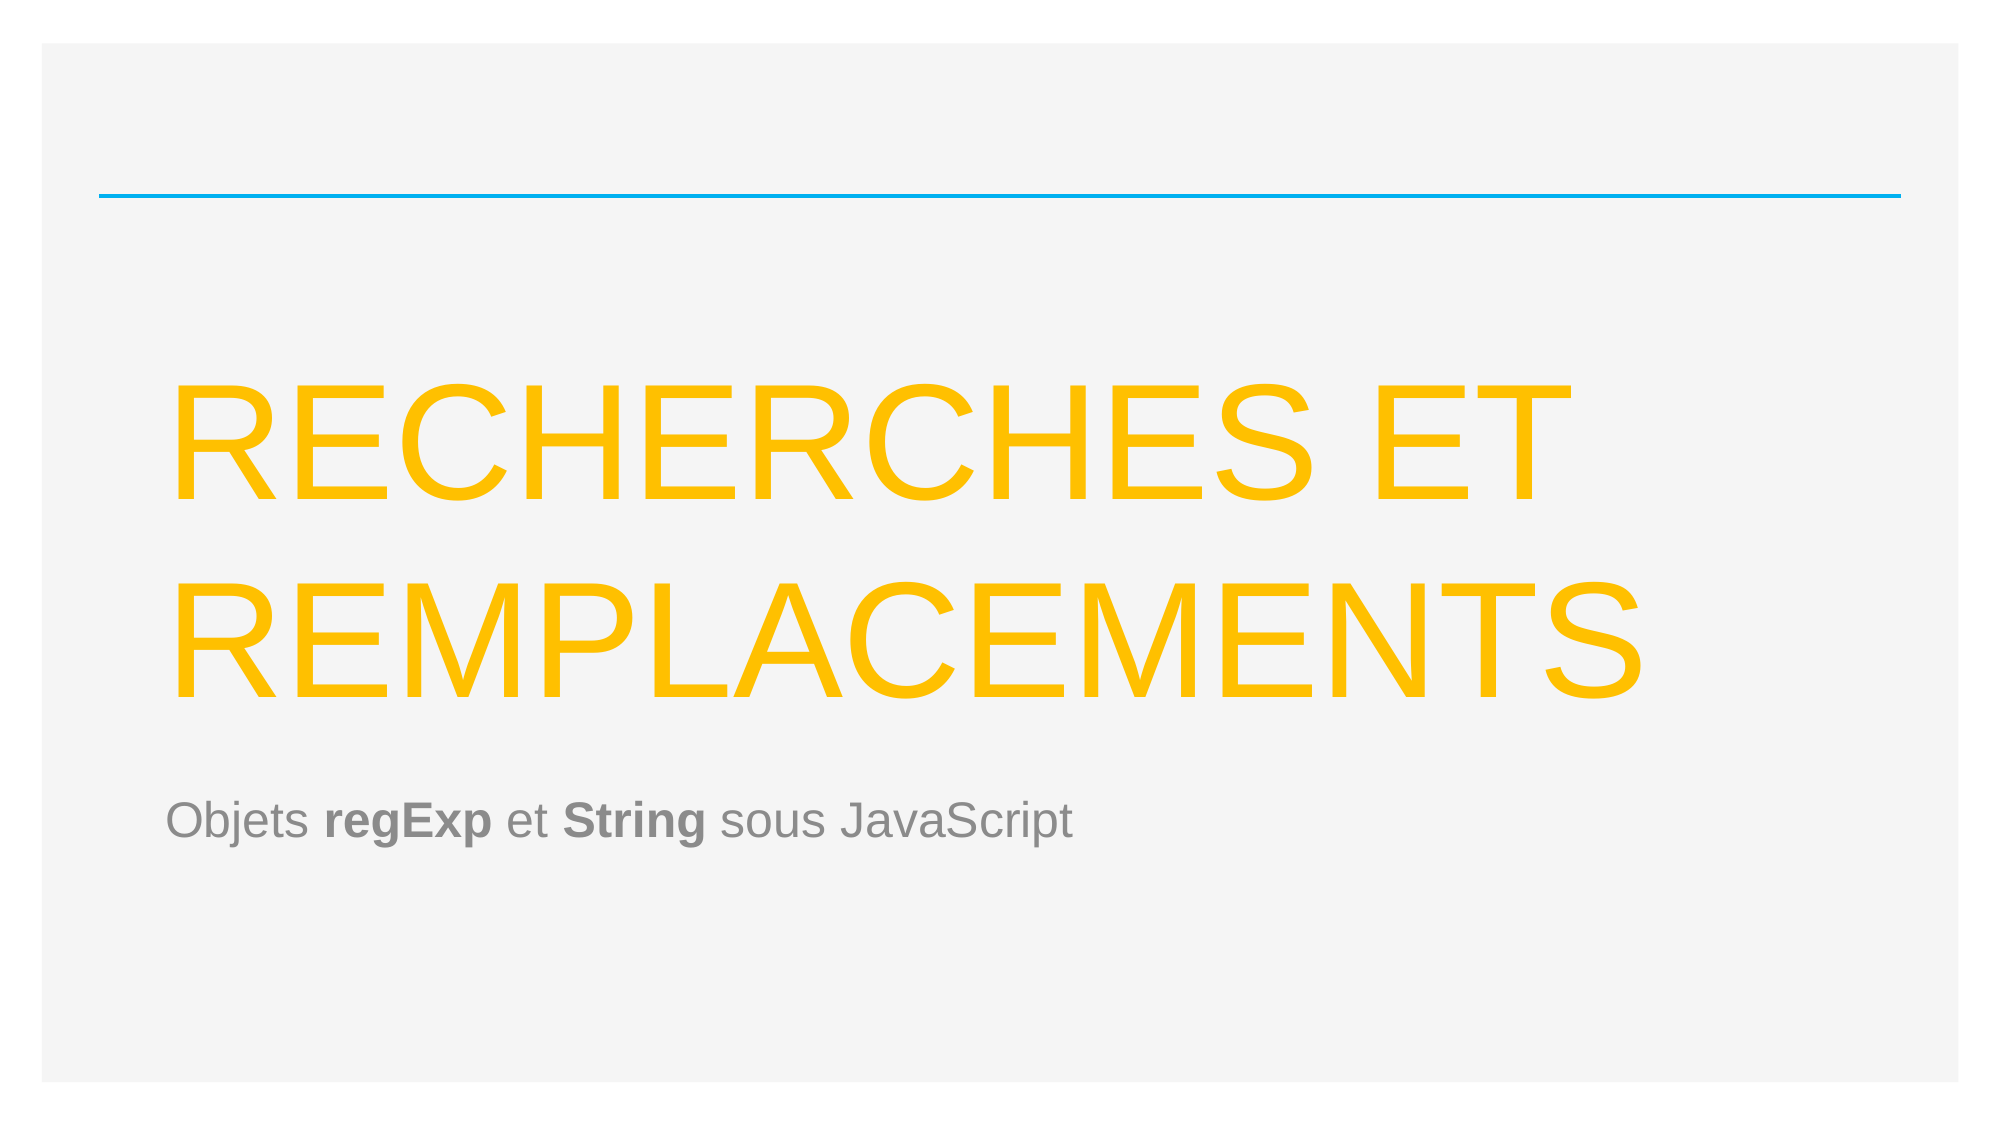

# RECHERCHES ET REMPLACEMENTS
Objets regExp et String sous JavaScript